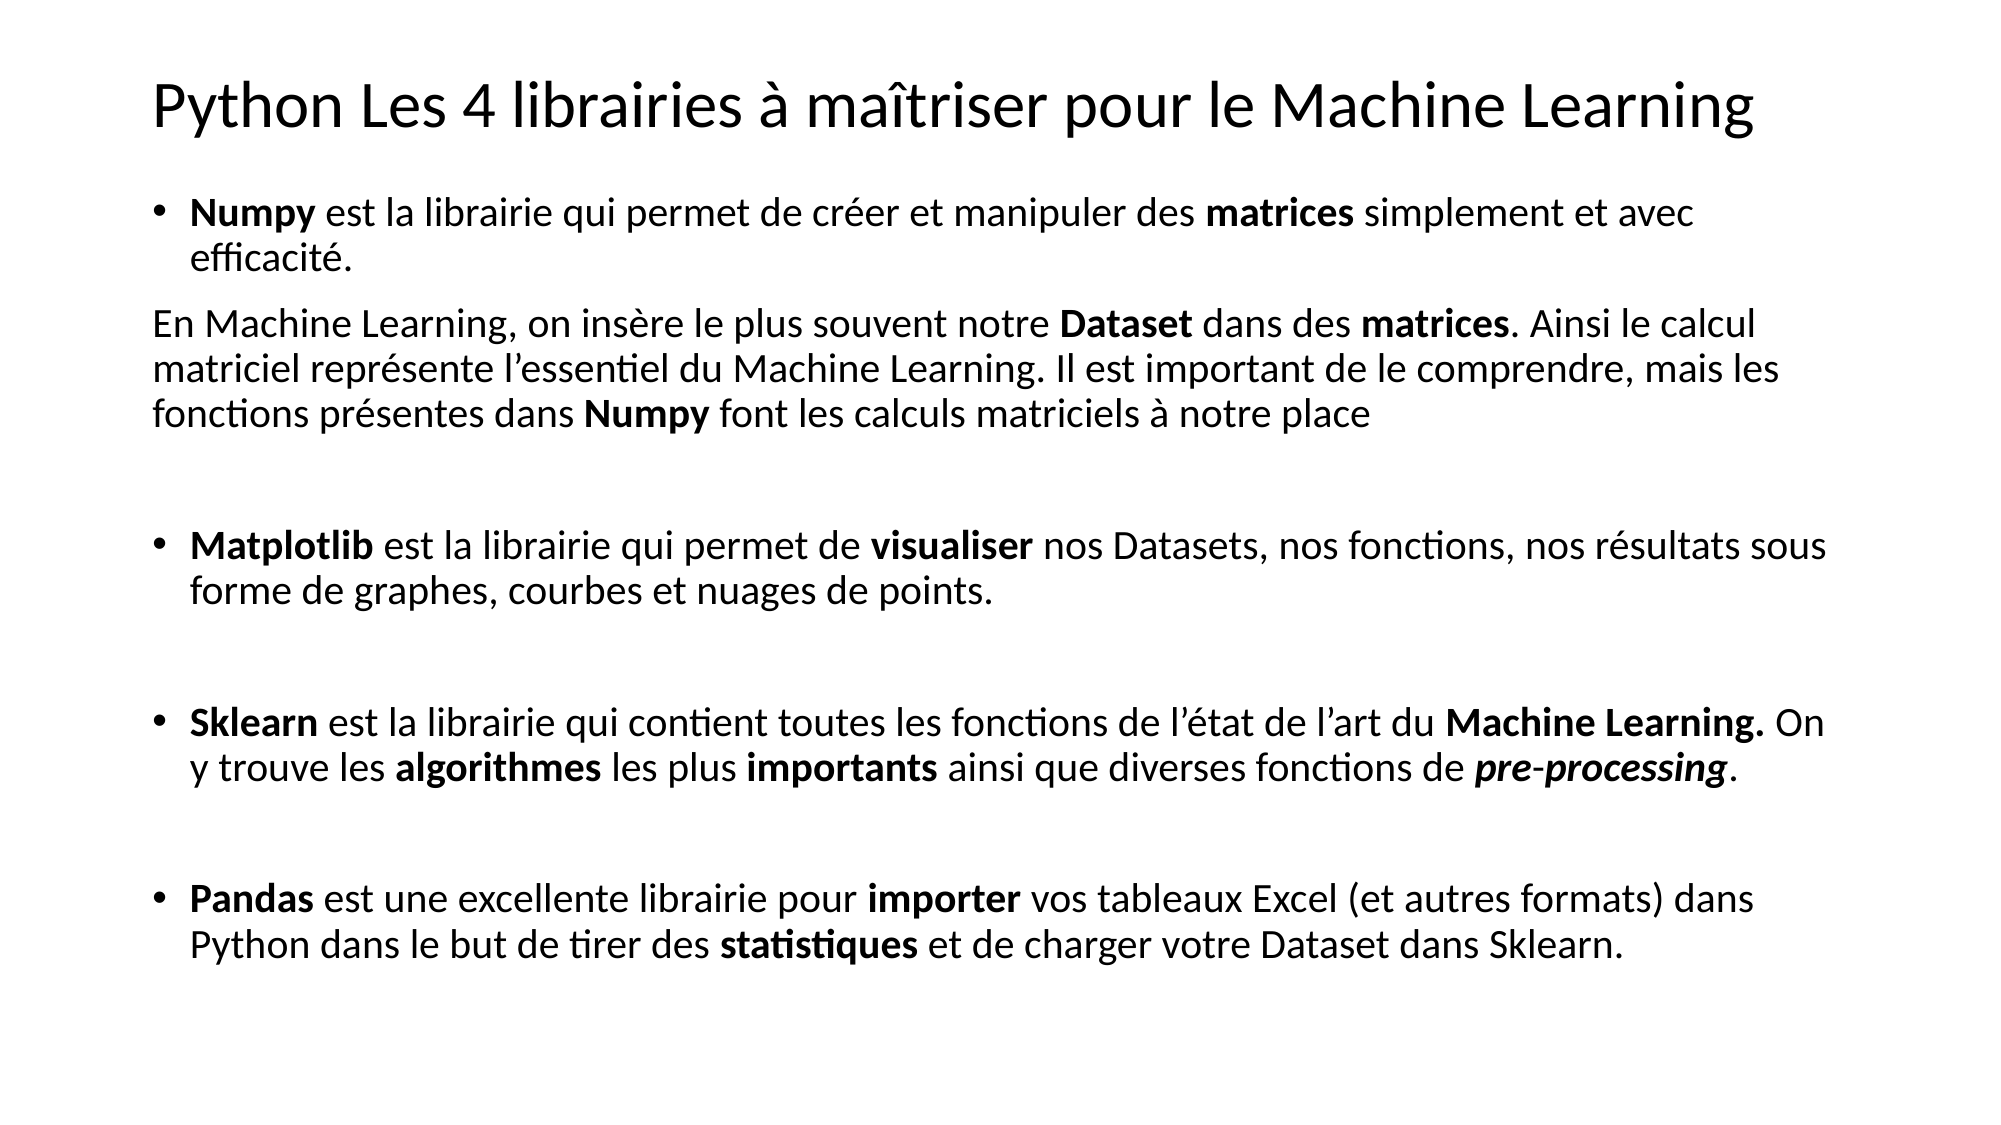

# Python Les 4 librairies à maîtriser pour le Machine Learning
Numpy est la librairie qui permet de créer et manipuler des matrices simplement et avec efficacité.
En Machine Learning, on insère le plus souvent notre Dataset dans des matrices. Ainsi le calcul matriciel représente l’essentiel du Machine Learning. Il est important de le comprendre, mais les fonctions présentes dans Numpy font les calculs matriciels à notre place

Matplotlib est la librairie qui permet de visualiser nos Datasets, nos fonctions, nos résultats sous forme de graphes, courbes et nuages de points.

Sklearn est la librairie qui contient toutes les fonctions de l’état de l’art du Machine Learning. On y trouve les algorithmes les plus importants ainsi que diverses fonctions de pre-processing.

Pandas est une excellente librairie pour importer vos tableaux Excel (et autres formats) dans Python dans le but de tirer des statistiques et de charger votre Dataset dans Sklearn.